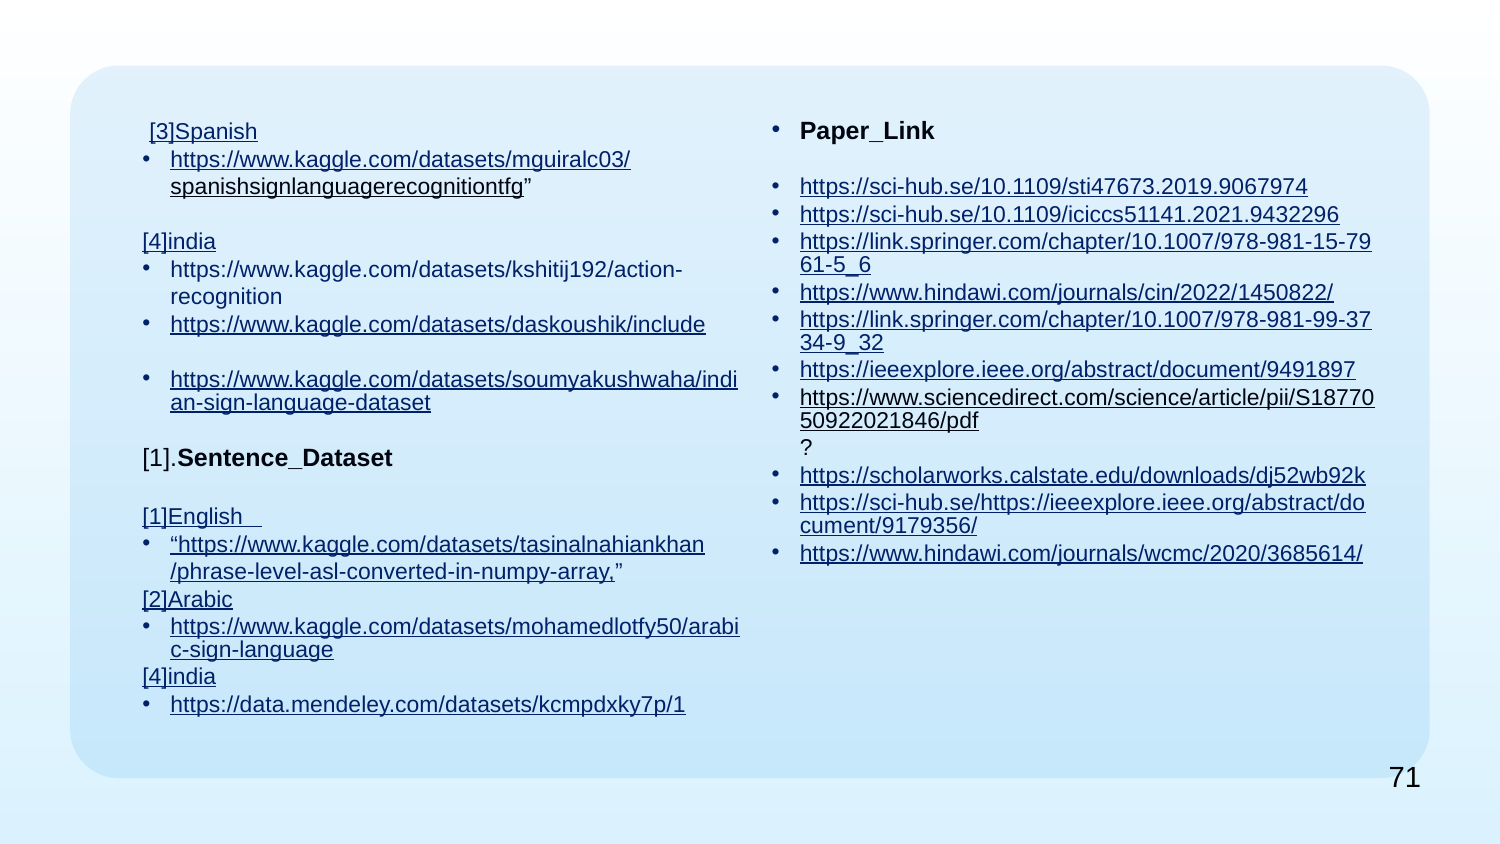

[3]Spanish
https://www.kaggle.com/datasets/mguiralc03/spanishsignlanguagerecognitiontfg”

[4]india
https://www.kaggle.com/datasets/kshitij192/action-recognition
https://www.kaggle.com/datasets/daskoushik/include

https://www.kaggle.com/datasets/soumyakushwaha/indian-sign-language-dataset

[1].Sentence_Dataset

[1]English
“https://www.kaggle.com/datasets/tasinalnahiankhan/phrase-level-asl-converted-in-numpy-array,”
[2]Arabic
https://www.kaggle.com/datasets/mohamedlotfy50/arabic-sign-language
[4]india
https://data.mendeley.com/datasets/kcmpdxky7p/1
Paper_Link

https://sci-hub.se/10.1109/sti47673.2019.9067974
https://sci-hub.se/10.1109/iciccs51141.2021.9432296
https://link.springer.com/chapter/10.1007/978-981-15-7961-5_6
https://www.hindawi.com/journals/cin/2022/1450822/
https://link.springer.com/chapter/10.1007/978-981-99-3734-9_32
https://ieeexplore.ieee.org/abstract/document/9491897
https://www.sciencedirect.com/science/article/pii/S1877050922021846/pdf?
https://scholarworks.calstate.edu/downloads/dj52wb92k
https://sci-hub.se/https://ieeexplore.ieee.org/abstract/document/9179356/
https://www.hindawi.com/journals/wcmc/2020/3685614/

71